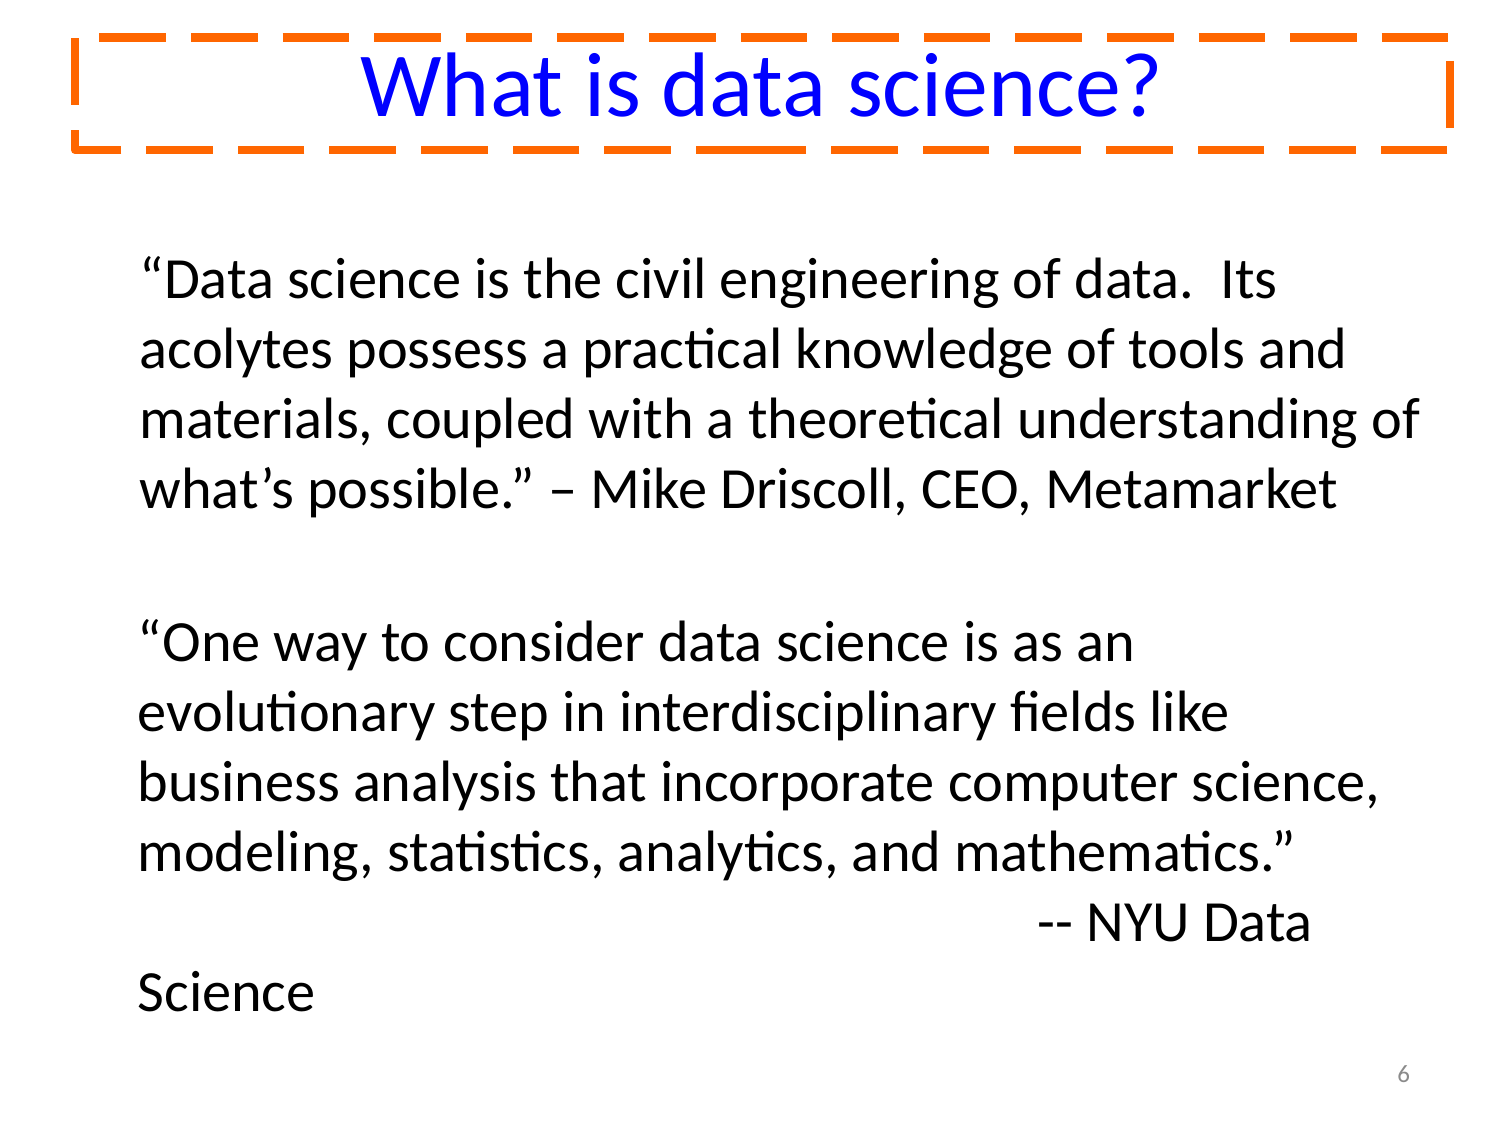

# What is data science?
“Data science is the civil engineering of data.  Its acolytes possess a practical knowledge of tools and materials, coupled with a theoretical understanding of what’s possible.” – Mike Driscoll, CEO, Metamarket
“One way to consider data science is as an evolutionary step in interdisciplinary fields like business analysis that incorporate computer science, modeling, statistics, analytics, and mathematics.”
						-- NYU Data Science
6